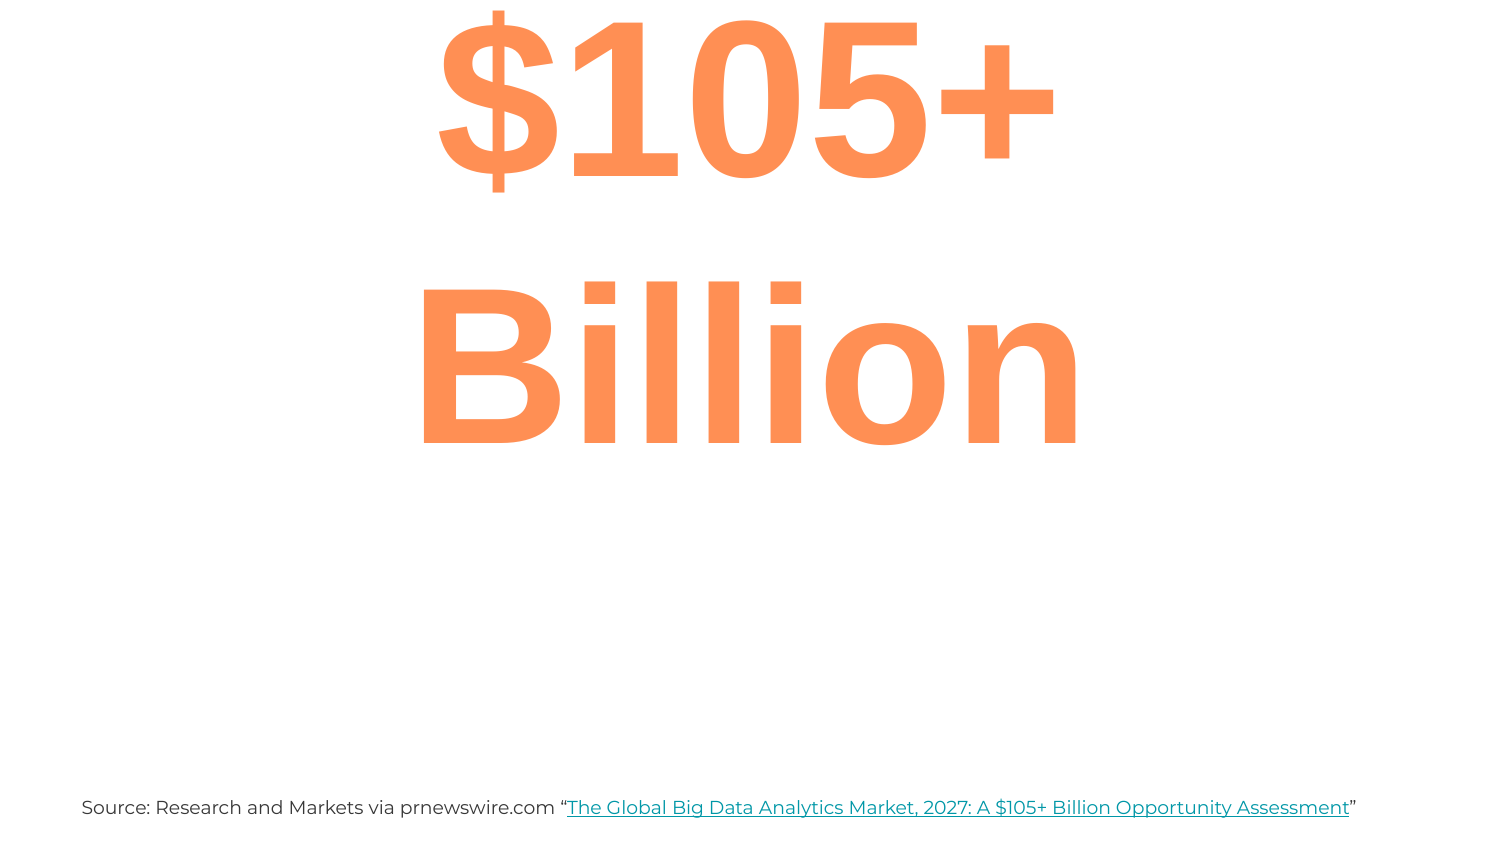

# $105+ Billion
Source: Research and Markets via prnewswire.com “The Global Big Data Analytics Market, 2027: A $105+ Billion Opportunity Assessment”